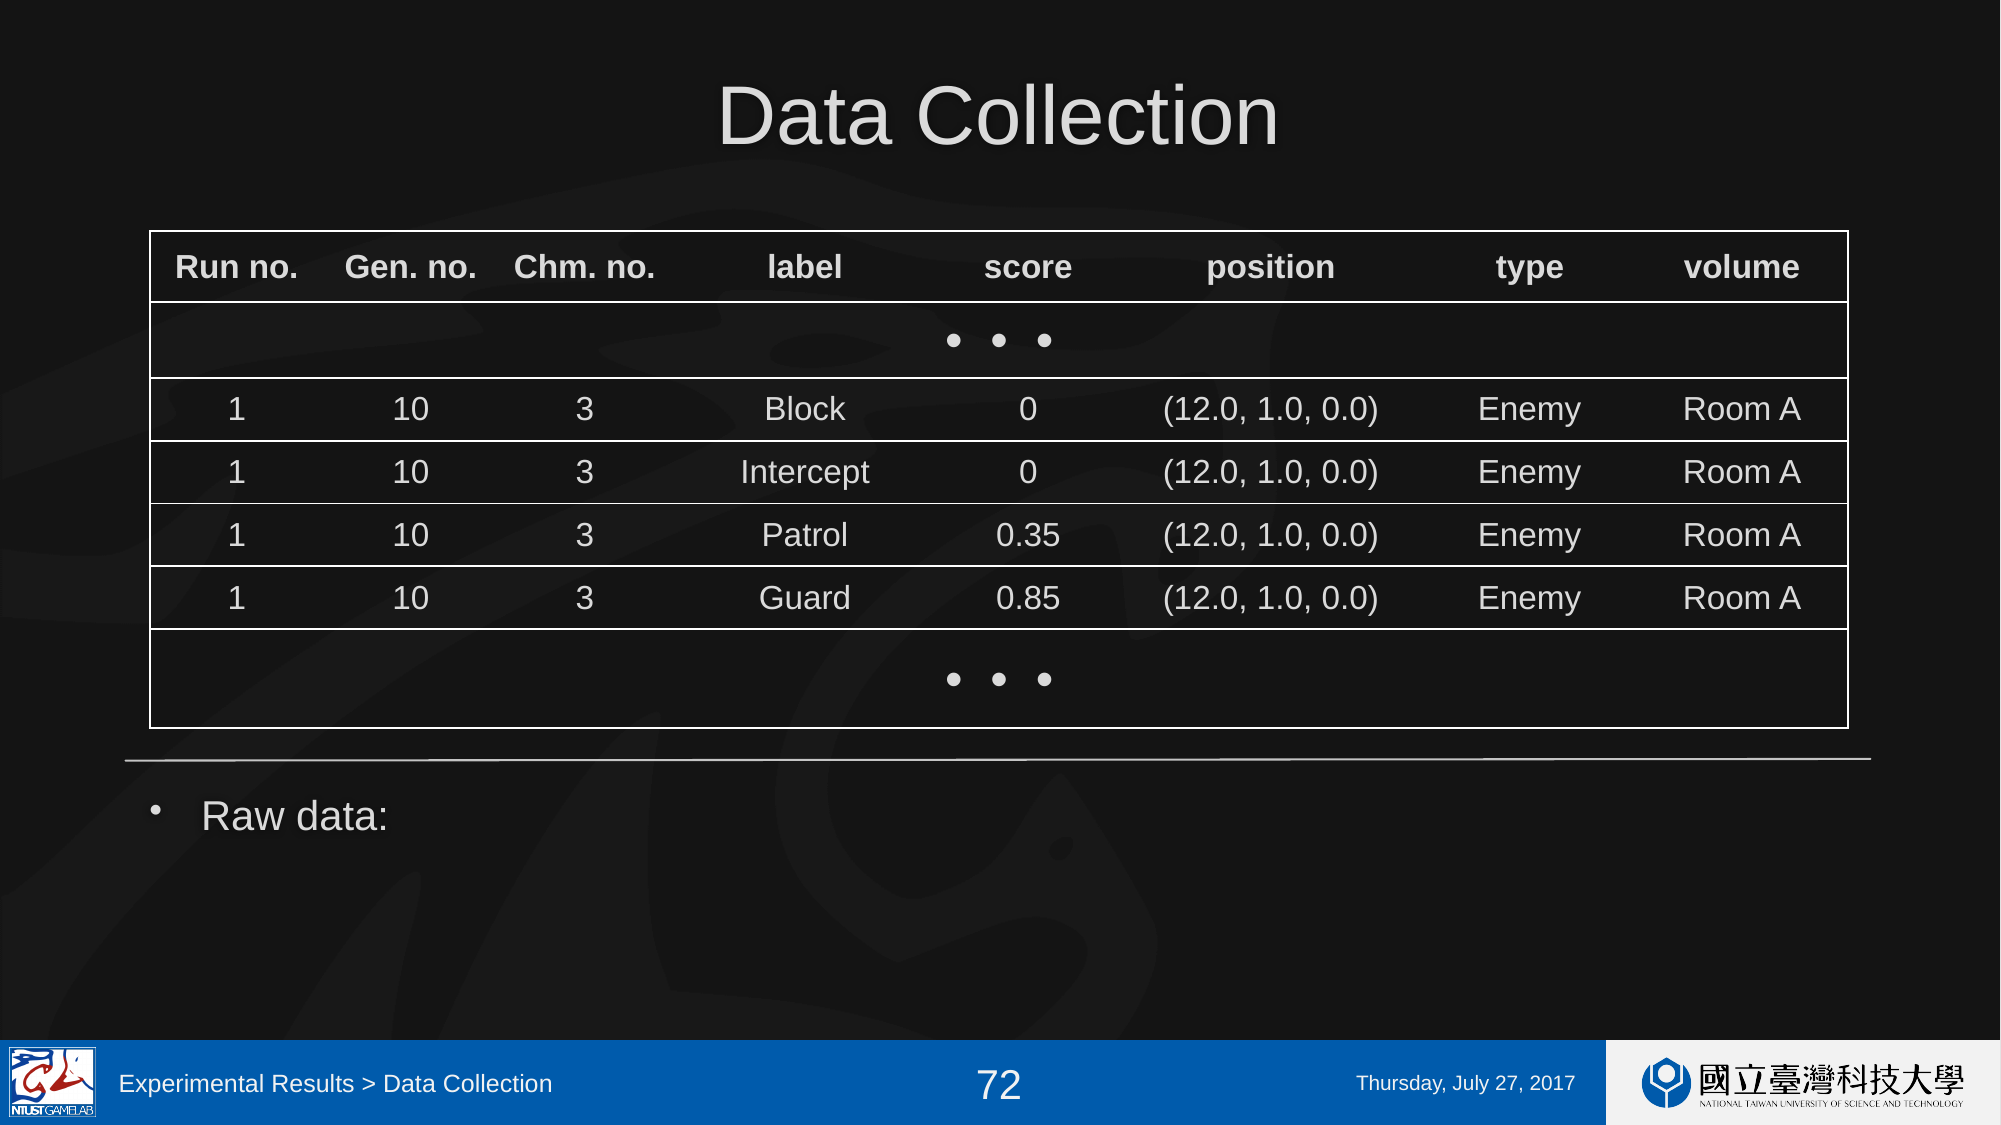

# Data Collection
| Run no. | Gen. no. | Chm. no. | label | score | position | type | volume |
| --- | --- | --- | --- | --- | --- | --- | --- |
| • • • |  |  |  |  |  |  |  |
| 1 | 10 | 3 | Block | 0 | (12.0, 1.0, 0.0) | Enemy | Room A |
| 1 | 10 | 3 | Intercept | 0 | (12.0, 1.0, 0.0) | Enemy | Room A |
| 1 | 10 | 3 | Patrol | 0.35 | (12.0, 1.0, 0.0) | Enemy | Room A |
| 1 | 10 | 3 | Guard | 0.85 | (12.0, 1.0, 0.0) | Enemy | Room A |
| • • • |  |  |  |  |  |  |  |
Raw data:
Experimental Results > Data Collection
Thursday, July 27, 2017
72